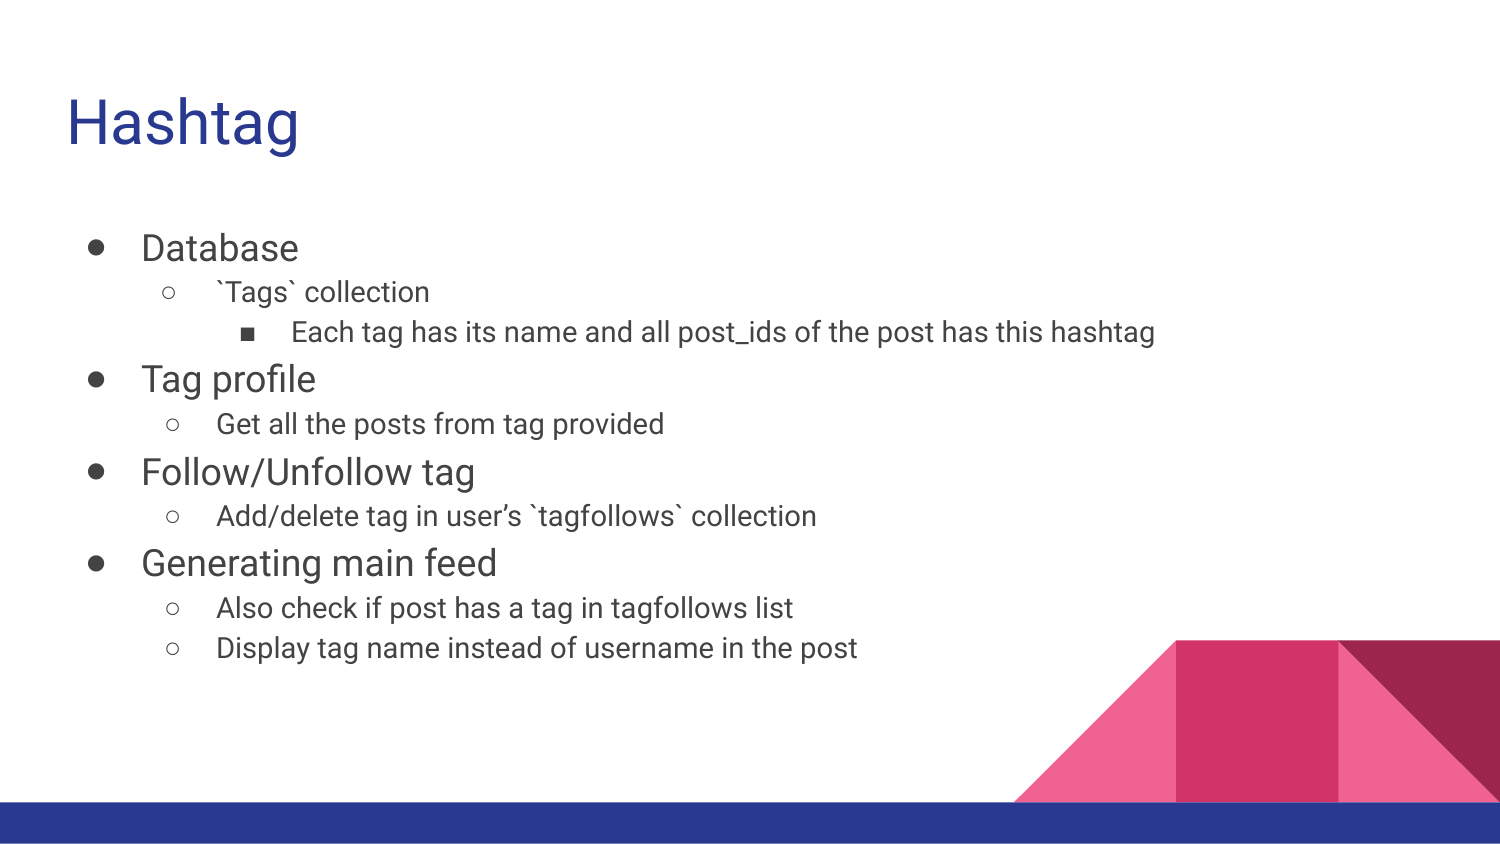

# Hashtag
Database
`Tags` collection
Each tag has its name and all post_ids of the post has this hashtag
Tag profile
Get all the posts from tag provided
Follow/Unfollow tag
Add/delete tag in user’s `tagfollows` collection
Generating main feed
Also check if post has a tag in tagfollows list
Display tag name instead of username in the post